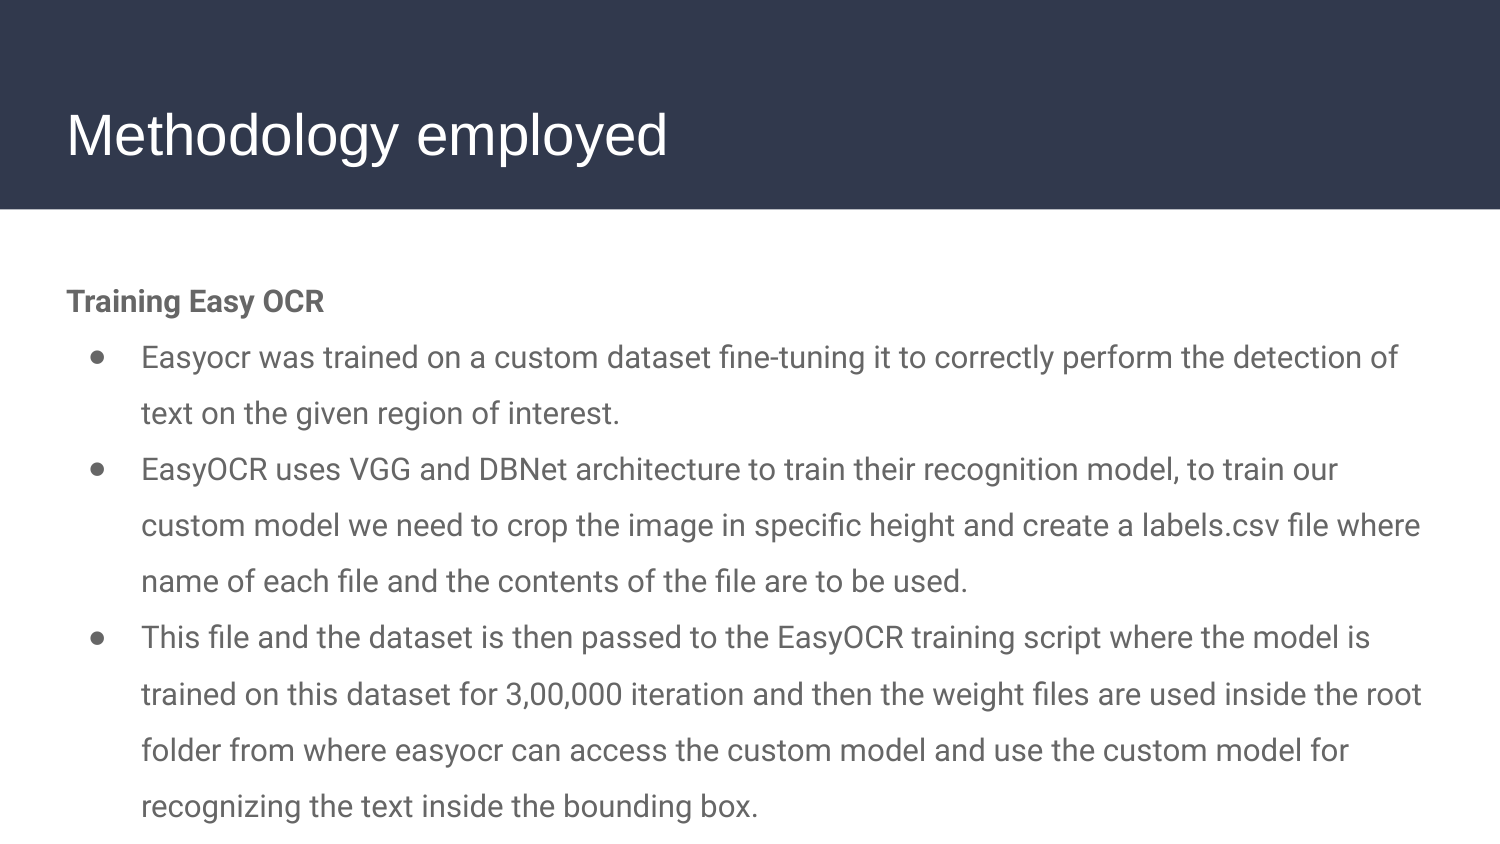

# Methodology employed
Training Easy OCR
Easyocr was trained on a custom dataset fine-tuning it to correctly perform the detection of text on the given region of interest.
EasyOCR uses VGG and DBNet architecture to train their recognition model, to train our custom model we need to crop the image in specific height and create a labels.csv file where name of each file and the contents of the file are to be used.
This file and the dataset is then passed to the EasyOCR training script where the model is trained on this dataset for 3,00,000 iteration and then the weight files are used inside the root folder from where easyocr can access the custom model and use the custom model for recognizing the text inside the bounding box.